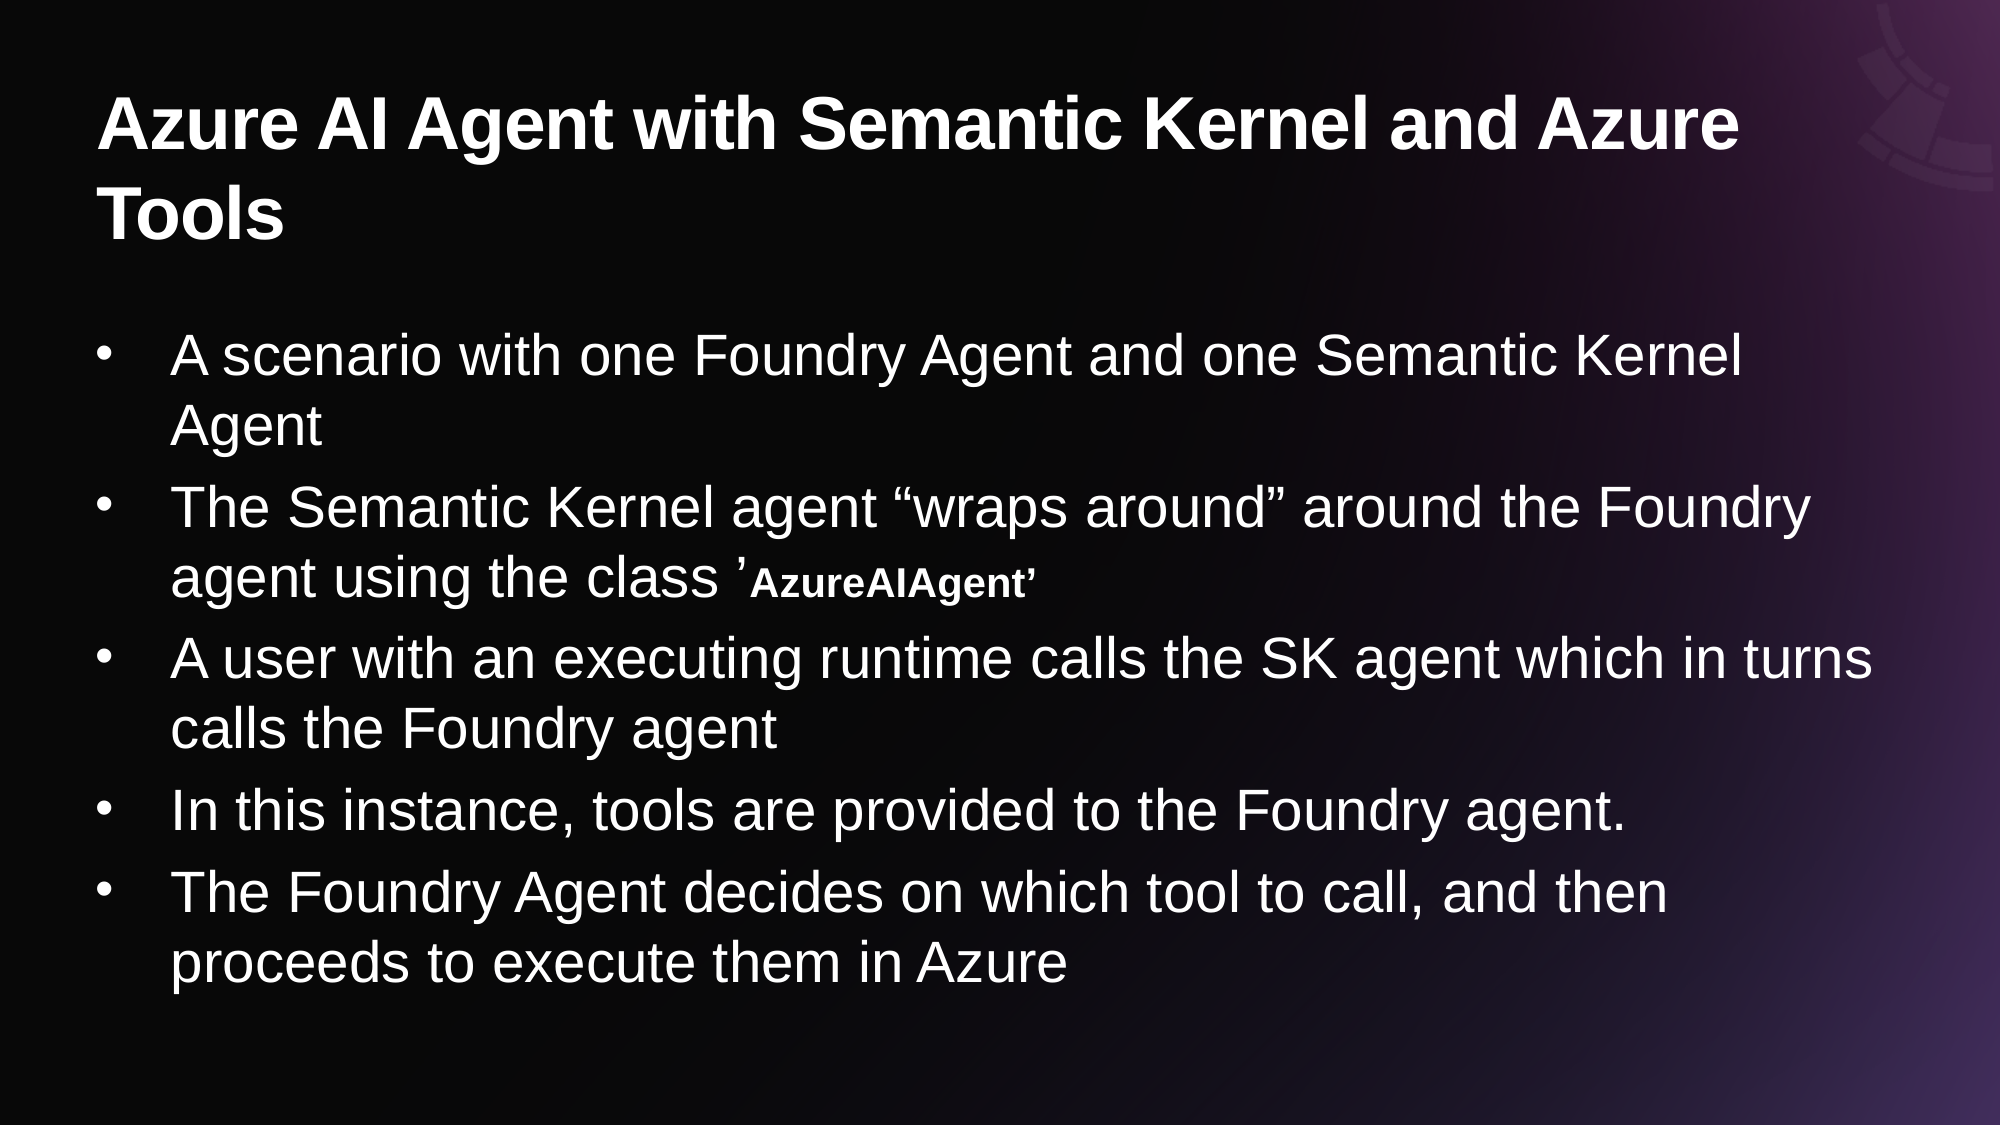

# Azure AI Agent with Semantic Kernel and Azure Tools

A scenario with one Foundry Agent and one Semantic Kernel Agent
The Semantic Kernel agent “wraps around” around the Foundry agent using the class ’AzureAIAgent’
A user with an executing runtime calls the SK agent which in turns calls the Foundry agent
In this instance, tools are provided to the Foundry agent.
The Foundry Agent decides on which tool to call, and then proceeds to execute them in Azure